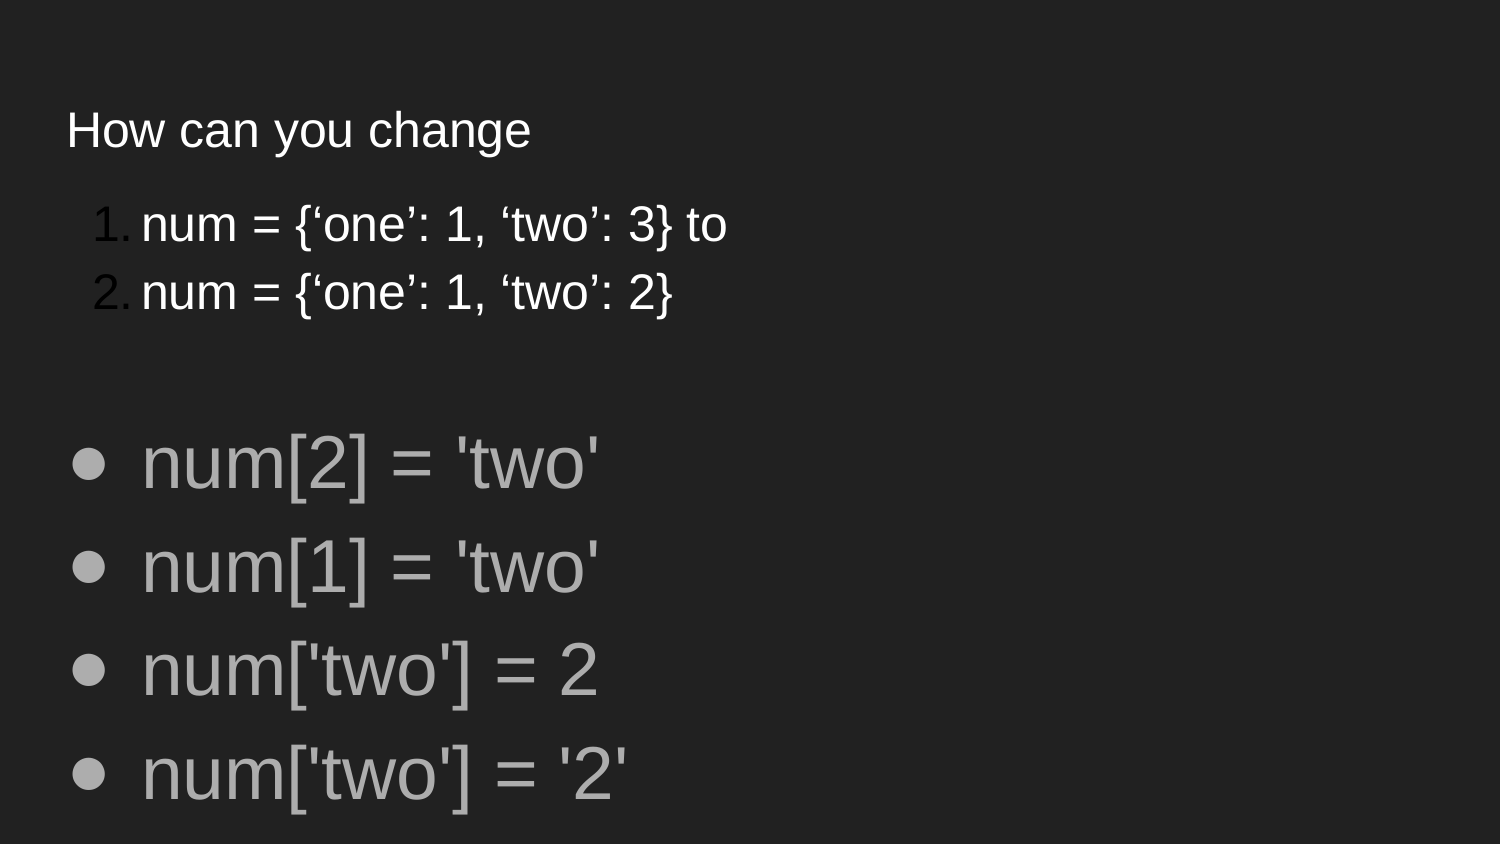

# How can you change
num = {‘one’: 1, ‘two’: 3} to
num = {‘one’: 1, ‘two’: 2}

num[2] = 'two'
num[1] = 'two'
num['two'] = 2
num['two'] = '2'